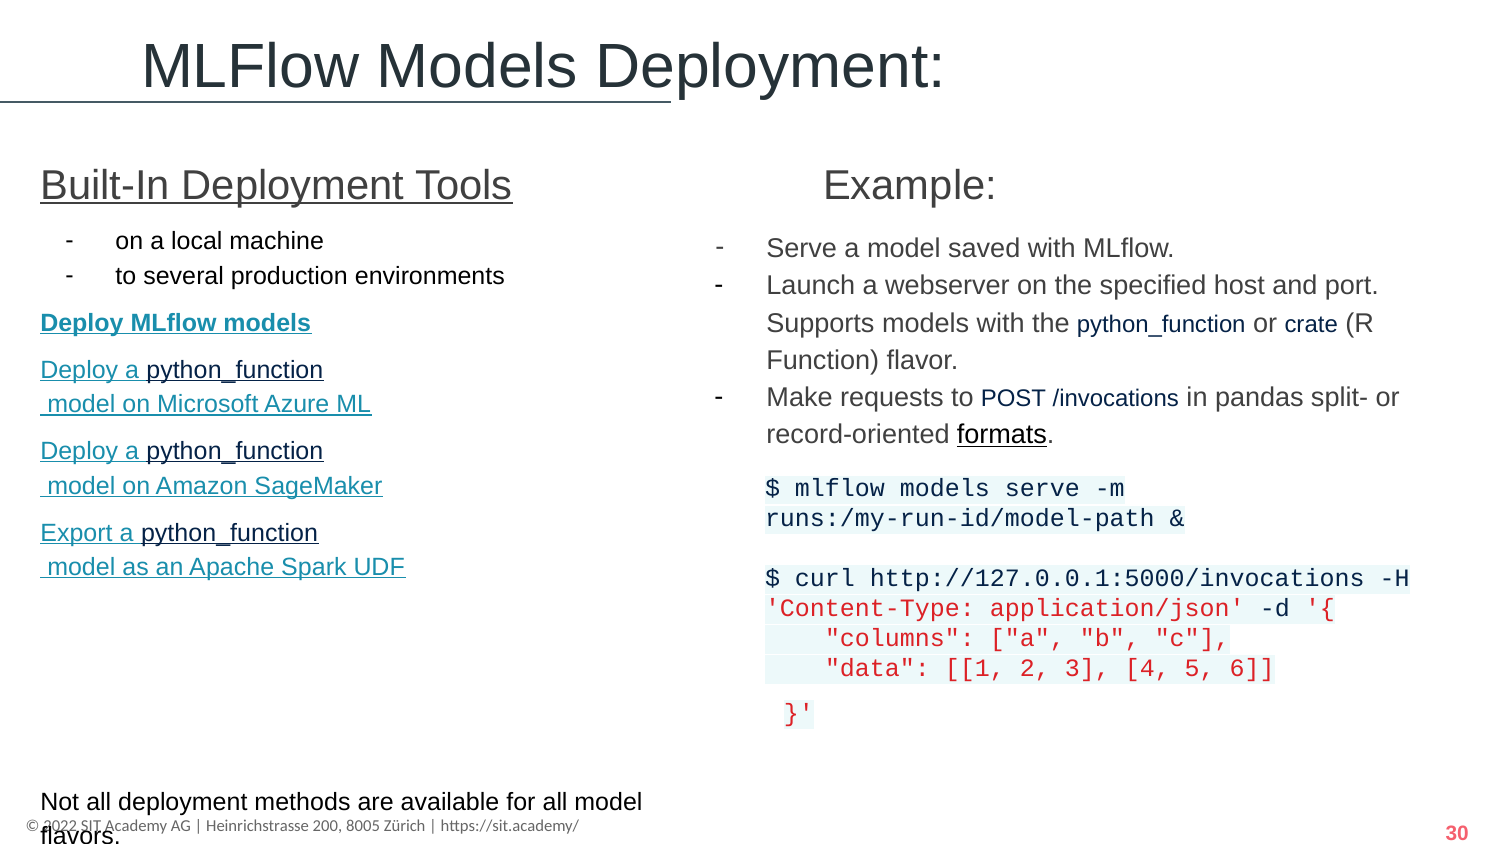

MLFlow Models Deployment:
Built-In Deployment Tools
on a local machine
to several production environments
Deploy MLflow models
Deploy a python_function model on Microsoft Azure ML
Deploy a python_function model on Amazon SageMaker
Export a python_function model as an Apache Spark UDF

Not all deployment methods are available for all model flavors.
Example:
Serve a model saved with MLflow.
Launch a webserver on the specified host and port. Supports models with the python_function or crate (R Function) flavor.
Make requests to POST /invocations in pandas split- or record-oriented formats.
$ mlflow models serve -m runs:/my-run-id/model-path &

$ curl http://127.0.0.1:5000/invocations -H 'Content-Type: application/json' -d '{
    "columns": ["a", "b", "c"],
    "data": [[1, 2, 3], [4, 5, 6]]
}'